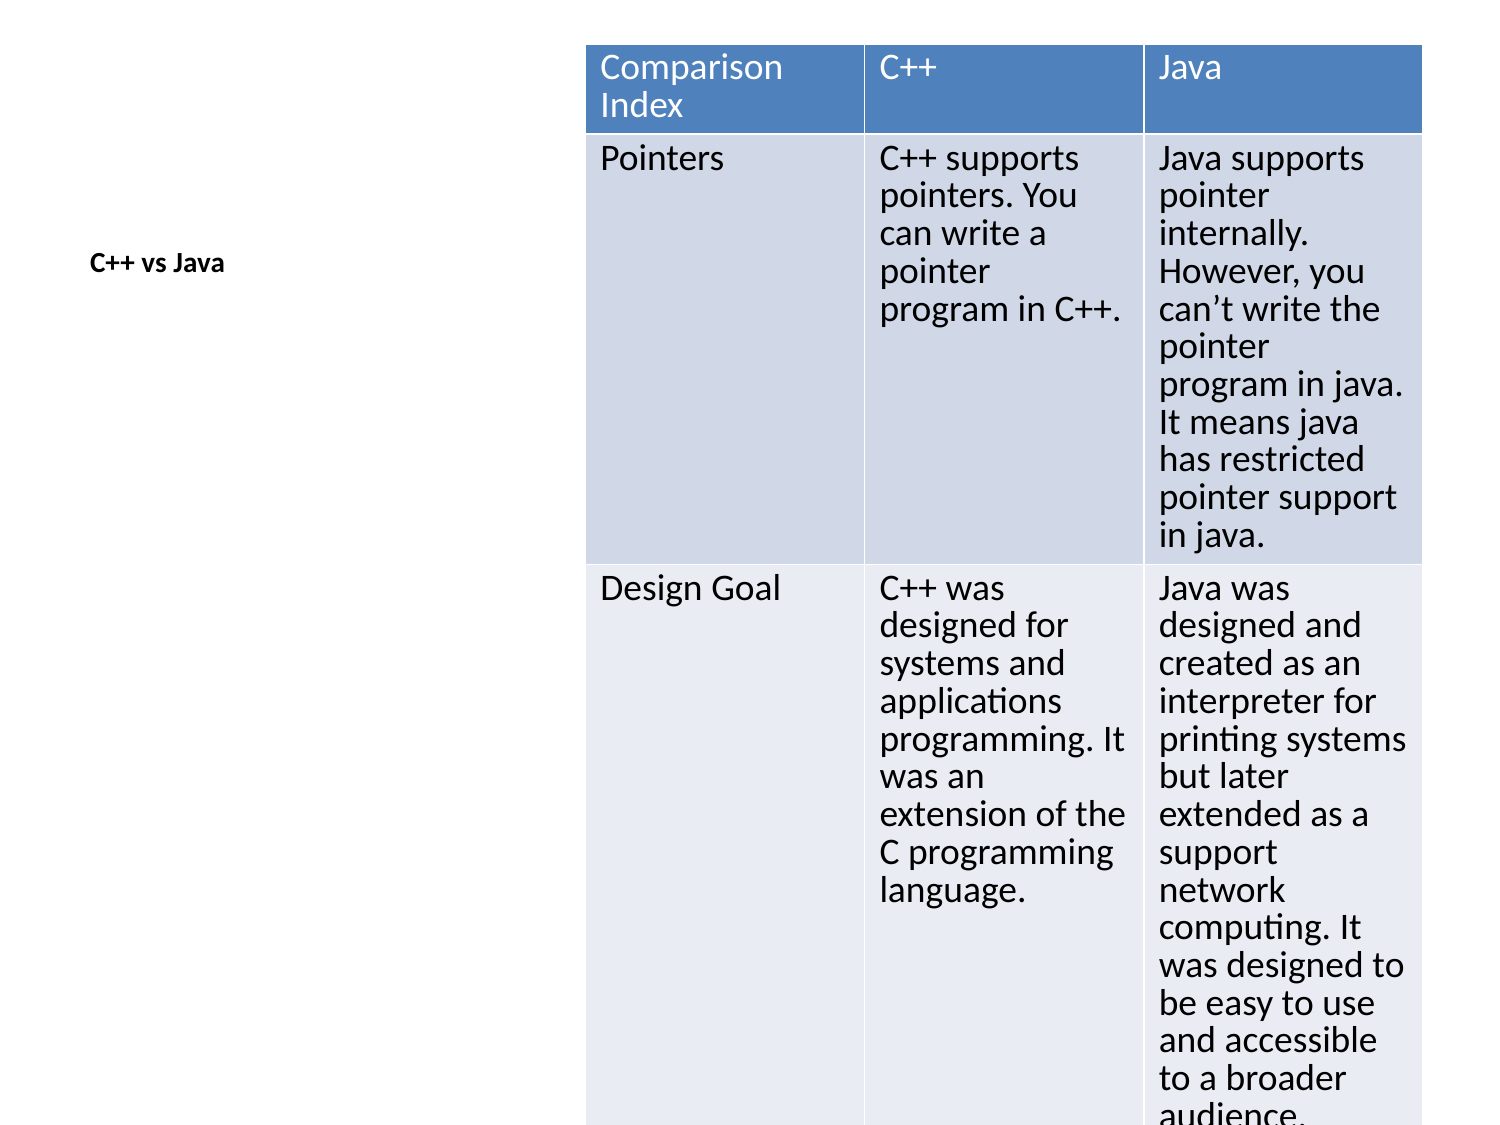

| Comparison Index | C++ | Java |
| --- | --- | --- |
| Pointers | C++ supports pointers. You can write a pointer program in C++. | Java supports pointer internally. However, you can’t write the pointer program in java. It means java has restricted pointer support in java. |
| Design Goal | C++ was designed for systems and applications programming. It was an extension of the C programming language. | Java was designed and created as an interpreter for printing systems but later extended as a support network computing. It was designed to be easy to use and accessible to a broader audience. |
C++ vs Java